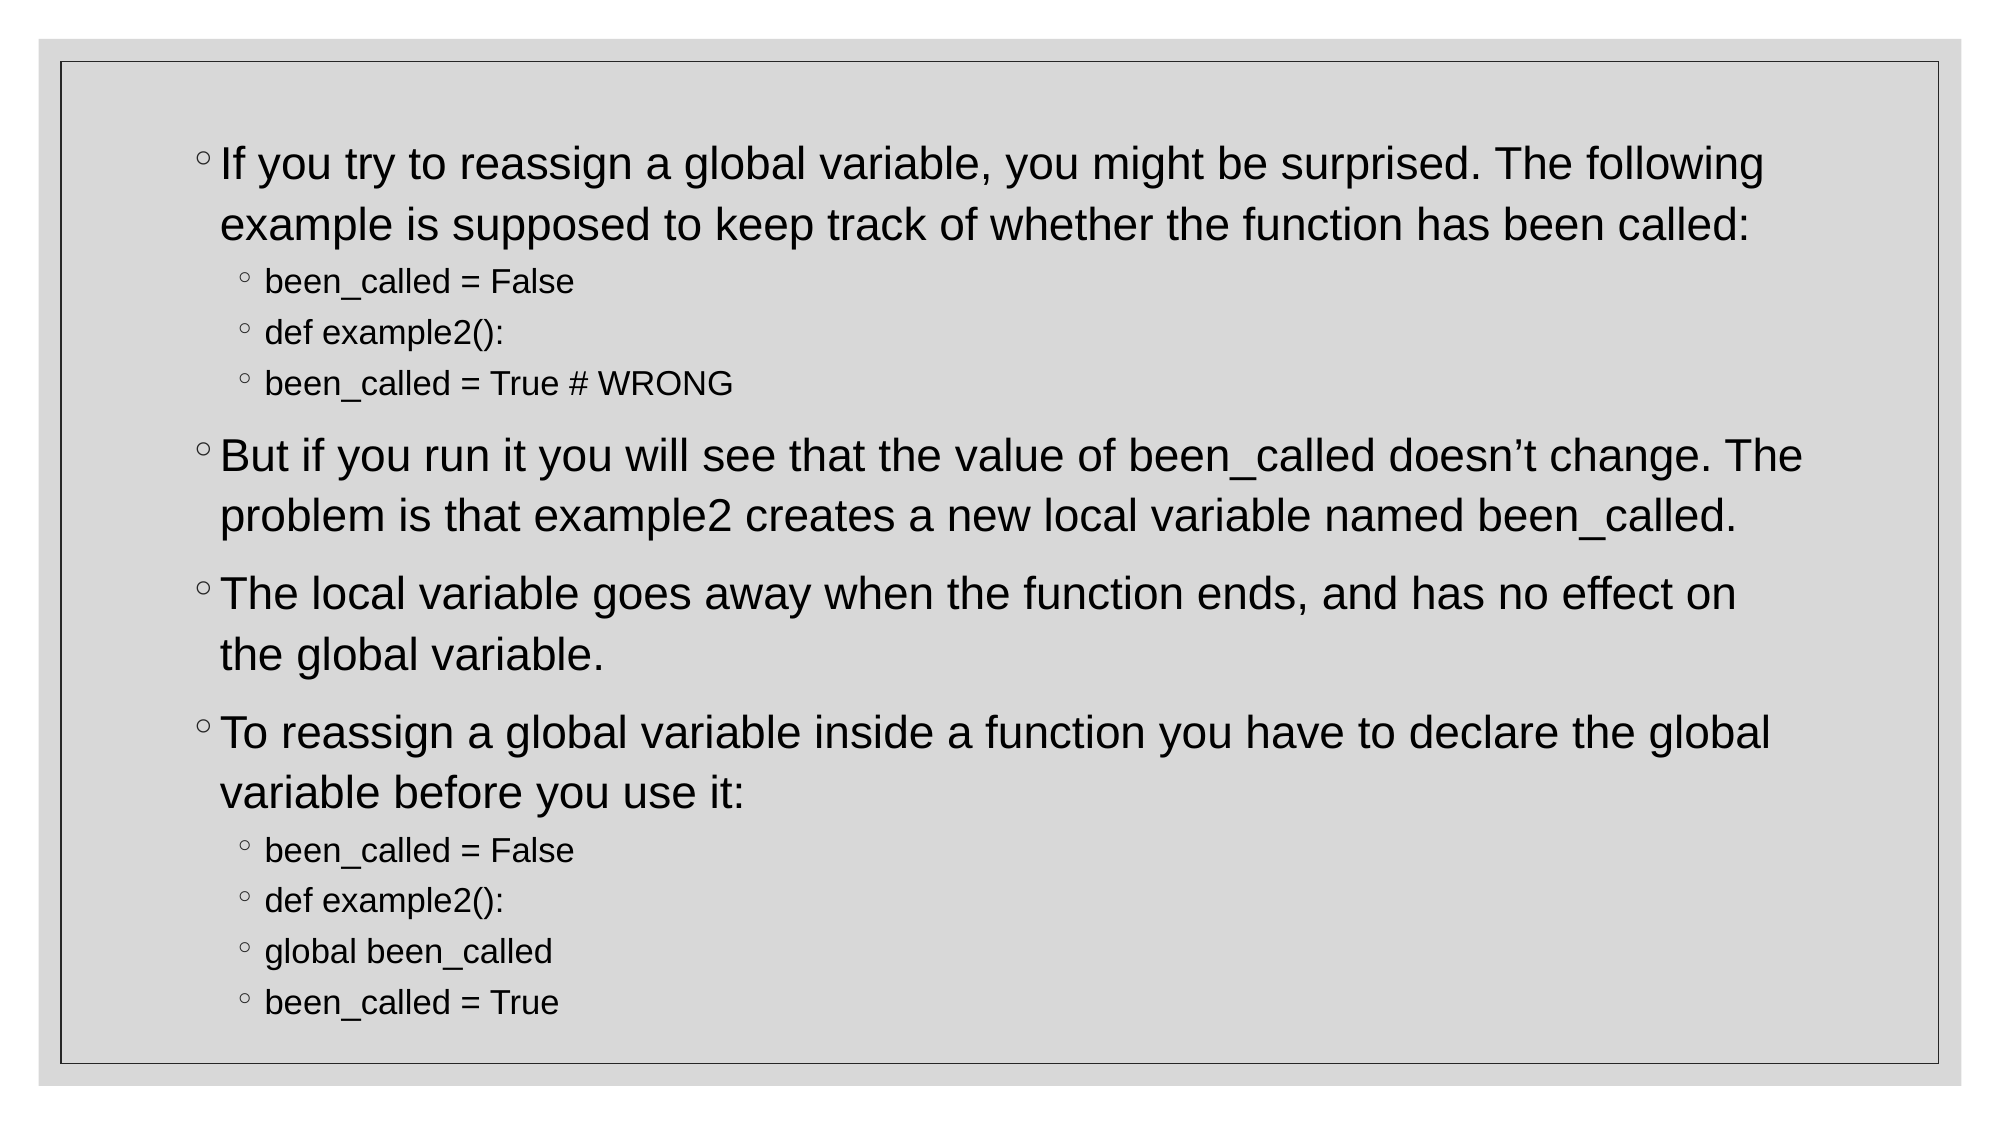

If you try to reassign a global variable, you might be surprised. The following example is supposed to keep track of whether the function has been called:
been_called = False
def example2():
been_called = True # WRONG
But if you run it you will see that the value of been_called doesn’t change. The problem is that example2 creates a new local variable named been_called.
The local variable goes away when the function ends, and has no effect on the global variable.
To reassign a global variable inside a function you have to declare the global variable before you use it:
been_called = False
def example2():
global been_called
been_called = True